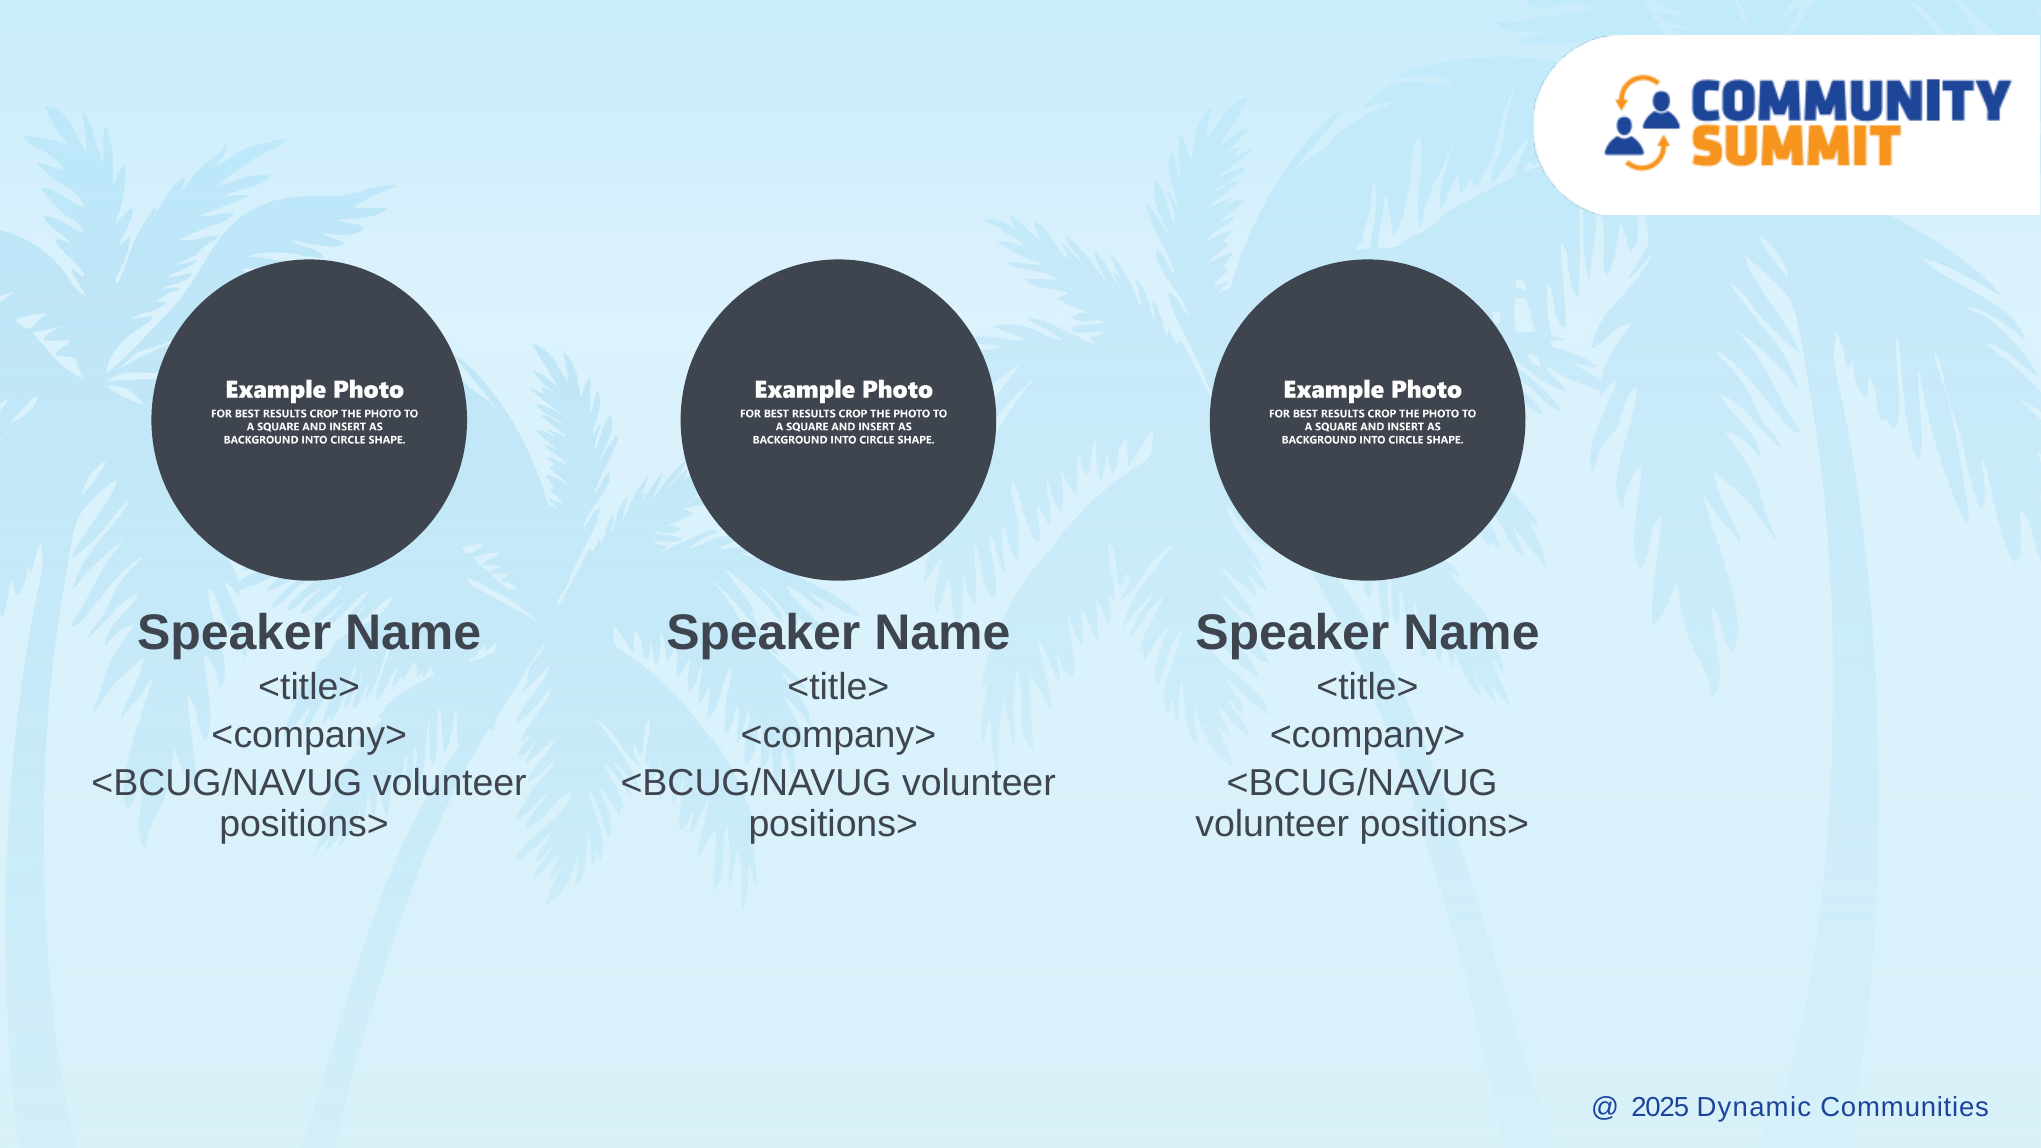

Speaker Name
<title>
<company>
<BCUG/NAVUG
volunteer positions>
Speaker Name
<title>
<company>
<BCUG/NAVUG volunteer positions>
Speaker Name
<title>
<company>
<BCUG/NAVUG volunteer positions>